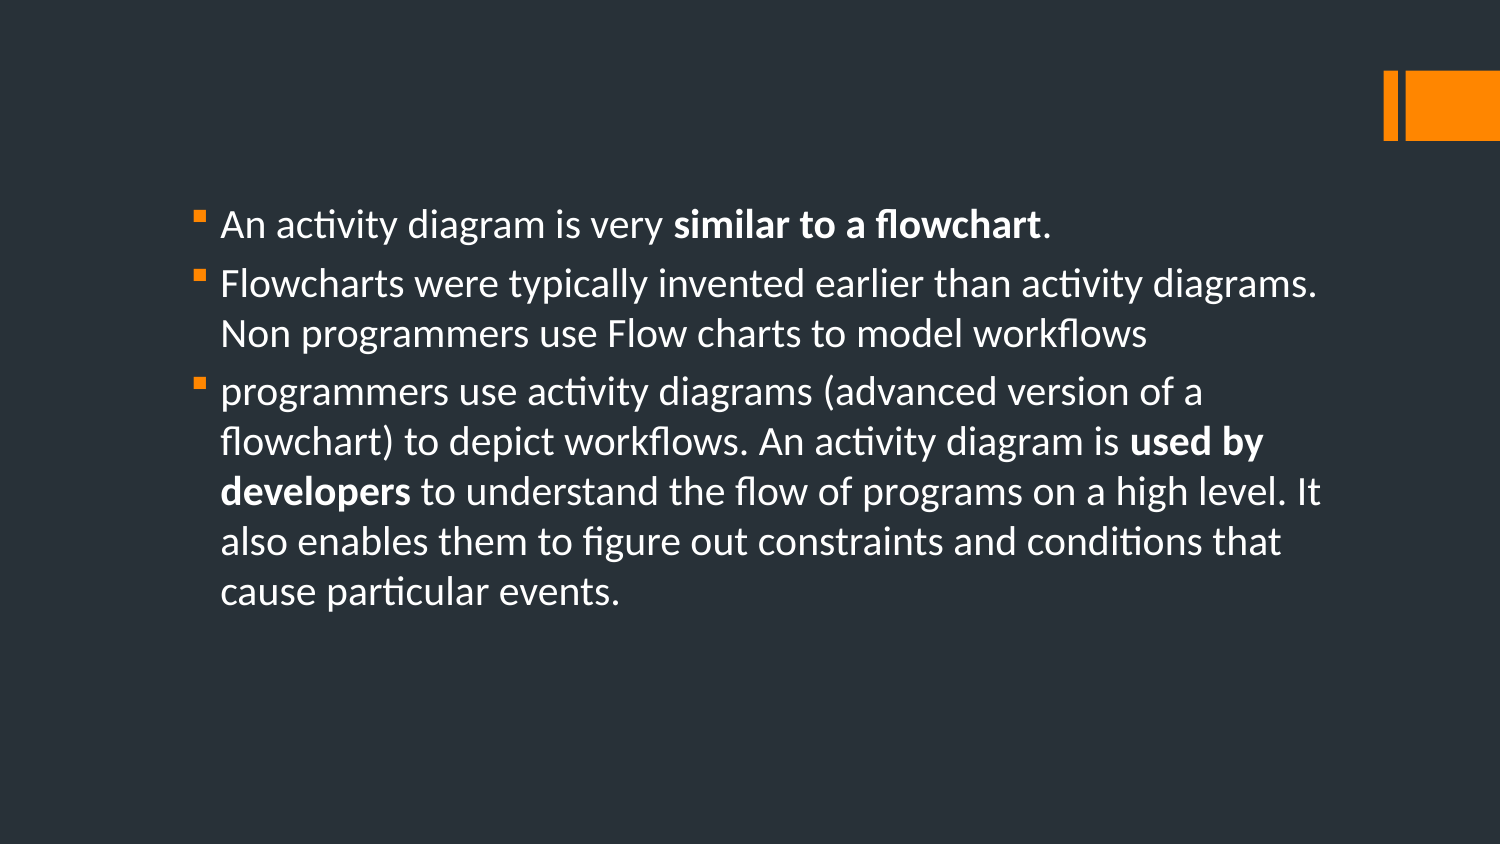

#
An activity diagram is very similar to a flowchart.
Flowcharts were typically invented earlier than activity diagrams. Non programmers use Flow charts to model workflows
programmers use activity diagrams (advanced version of a flowchart) to depict workflows. An activity diagram is used by developers to understand the flow of programs on a high level. It also enables them to figure out constraints and conditions that cause particular events.